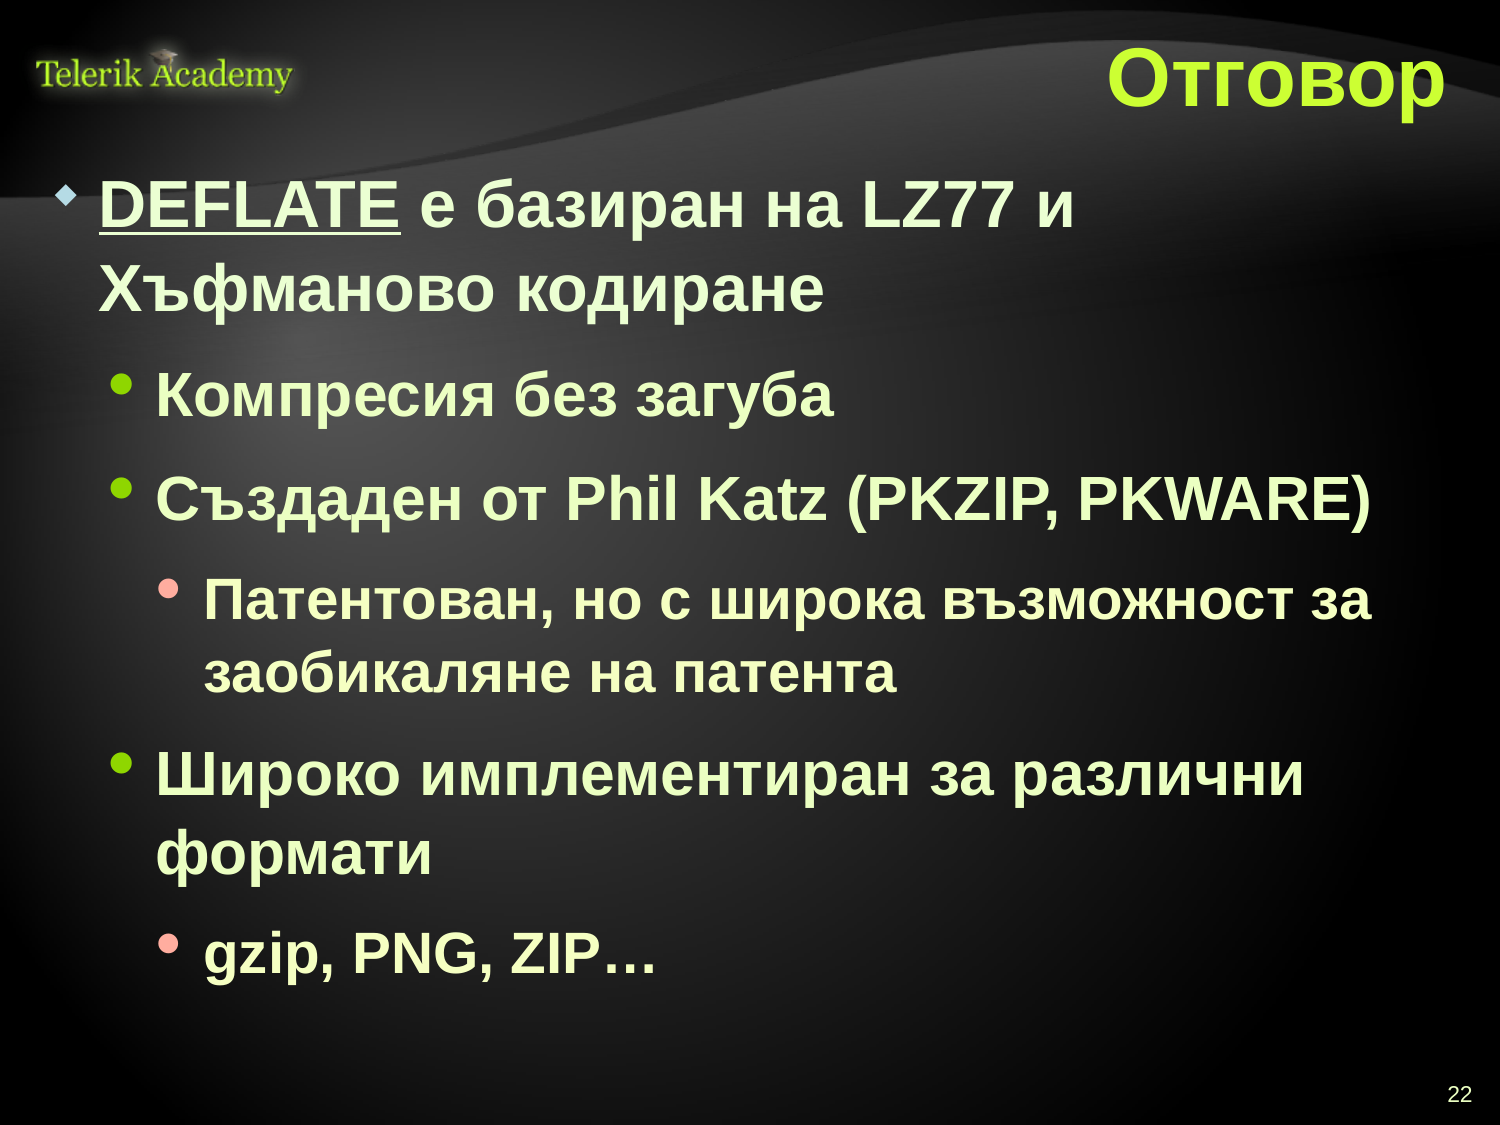

# Отговор
DEFLATE е базиран на LZ77 и Хъфманово кодиране
Компресия без загуба
Създаден от Phil Katz (PKZIP, PKWARE)
Патентован, но с широка възможност за заобикаляне на патента
Широко имплементиран за различни формати
gzip, PNG, ZIP…
22